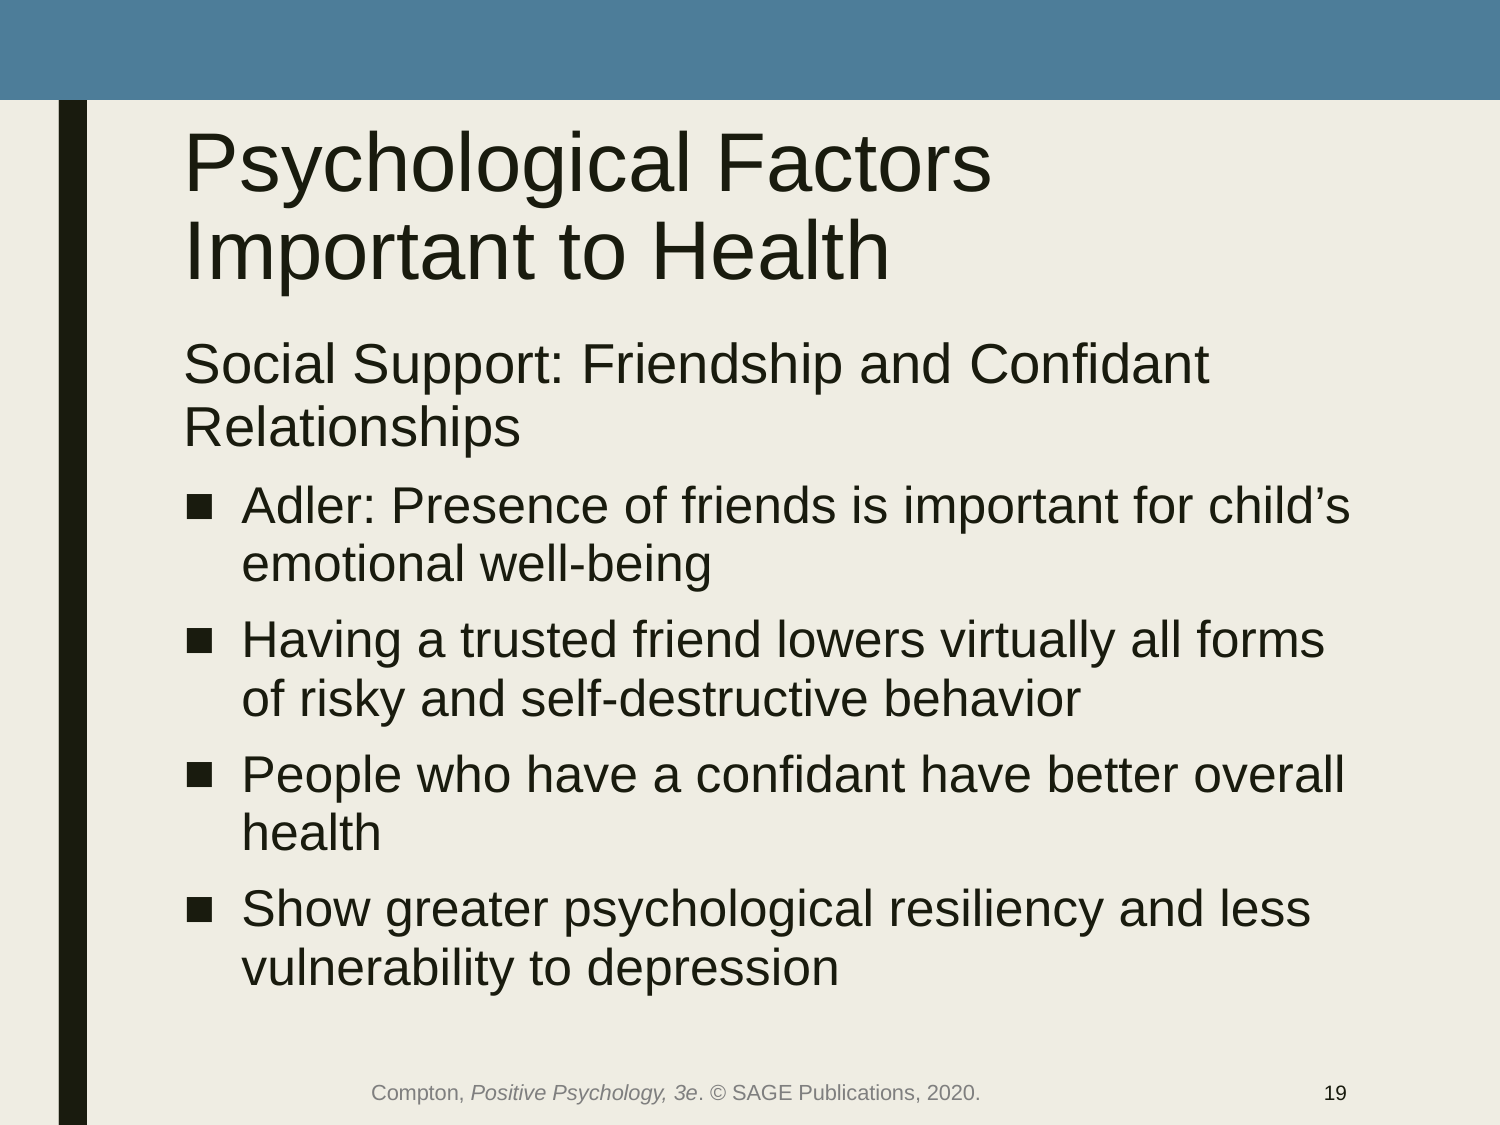

# Psychological Factors Important to Health
Social Support: Friendship and Confidant Relationships
Adler: Presence of friends is important for child’s emotional well-being
Having a trusted friend lowers virtually all forms of risky and self-destructive behavior
People who have a confidant have better overall health
Show greater psychological resiliency and less vulnerability to depression

Compton, Positive Psychology, 3e. © SAGE Publications, 2020.
19